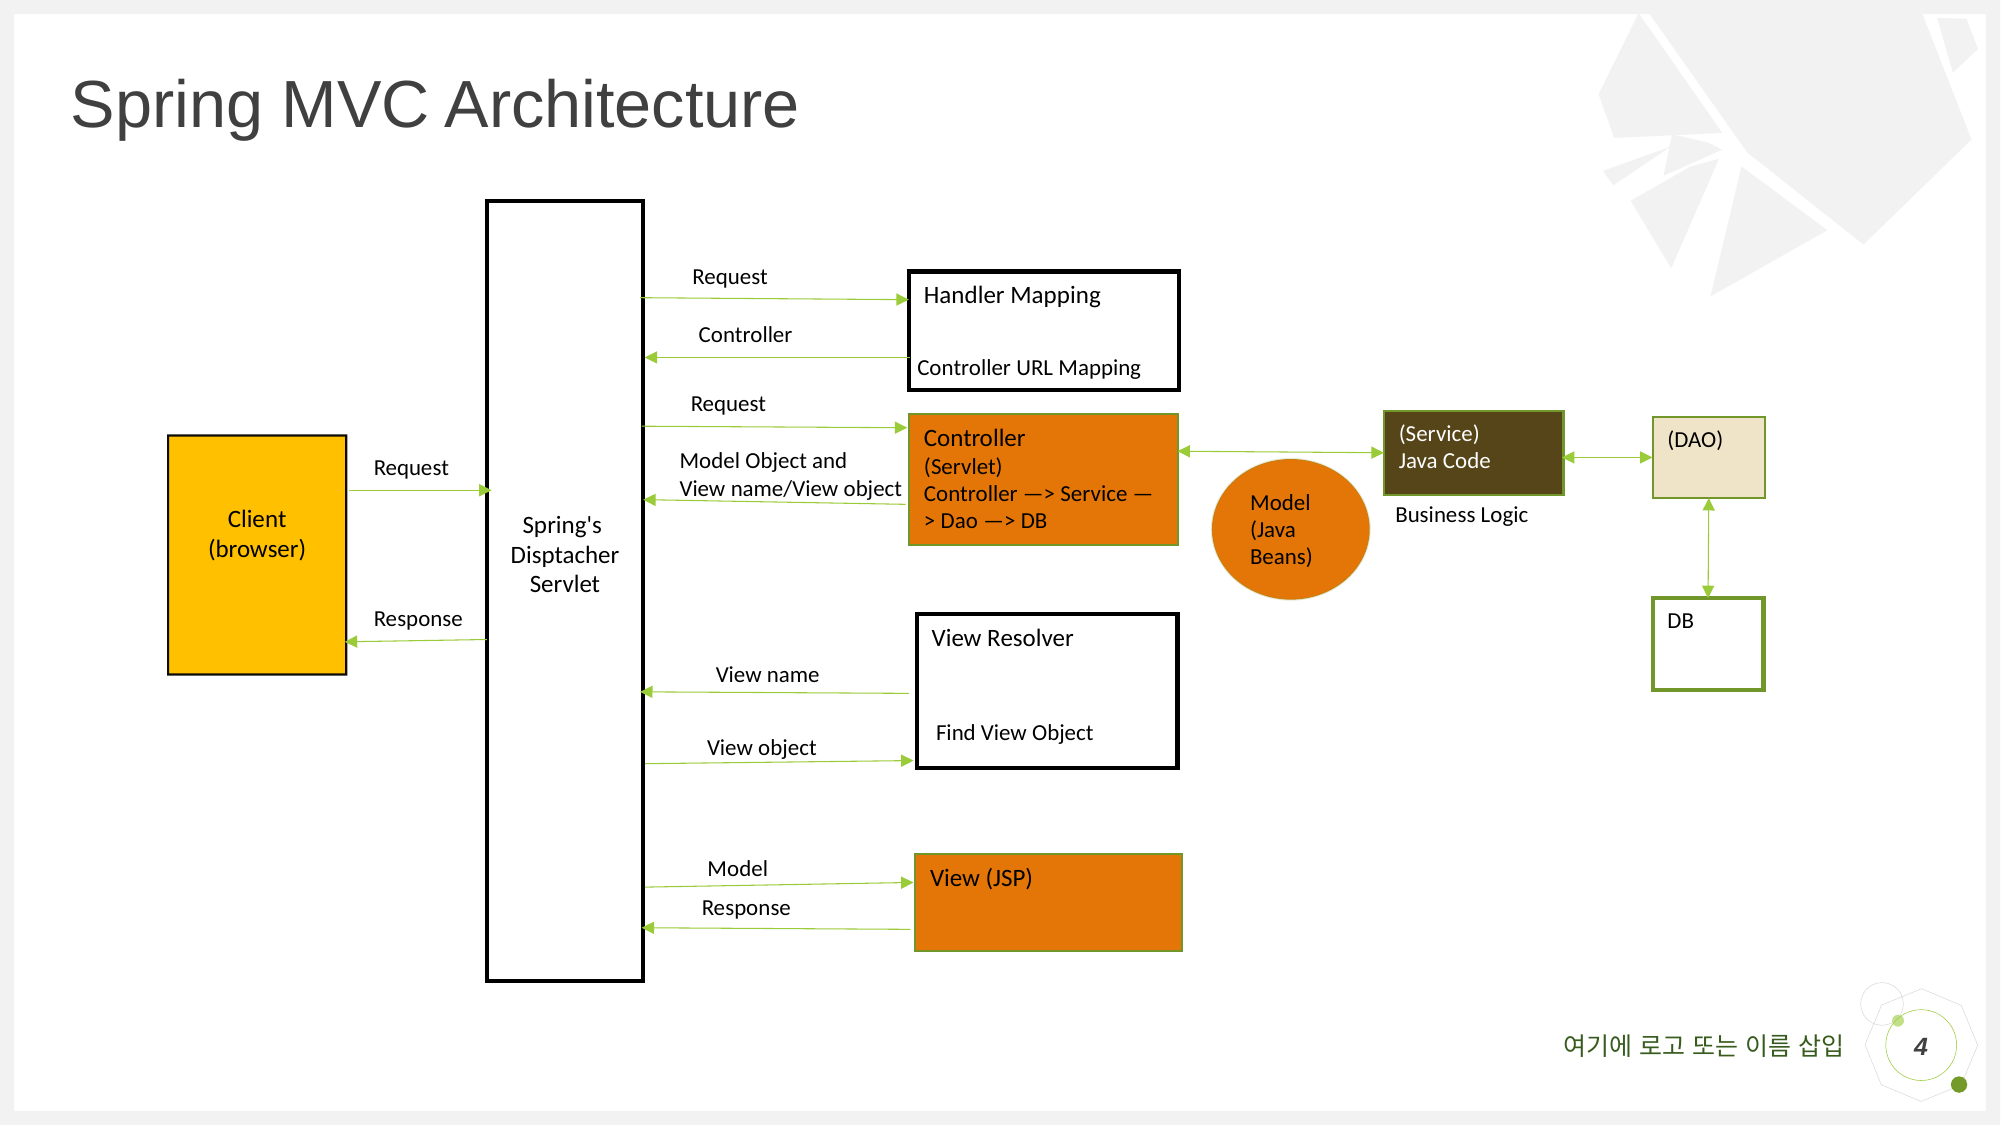

# Spring MVC Architecture

Spring's
Disptacher
Servlet
Request
Handler Mapping
Controller
Controller URL Mapping
Request
(Service)
Java Code
Controller
(Servlet)
Controller —> Service —> Dao —> DB
(DAO)

Client
(browser)
Model Object and
View name/View object
Request
Model
(Java
Beans)
Business Logic
Response
DB
View Resolver
View name
Find View Object
View object
Model
View (JSP)
Response
4